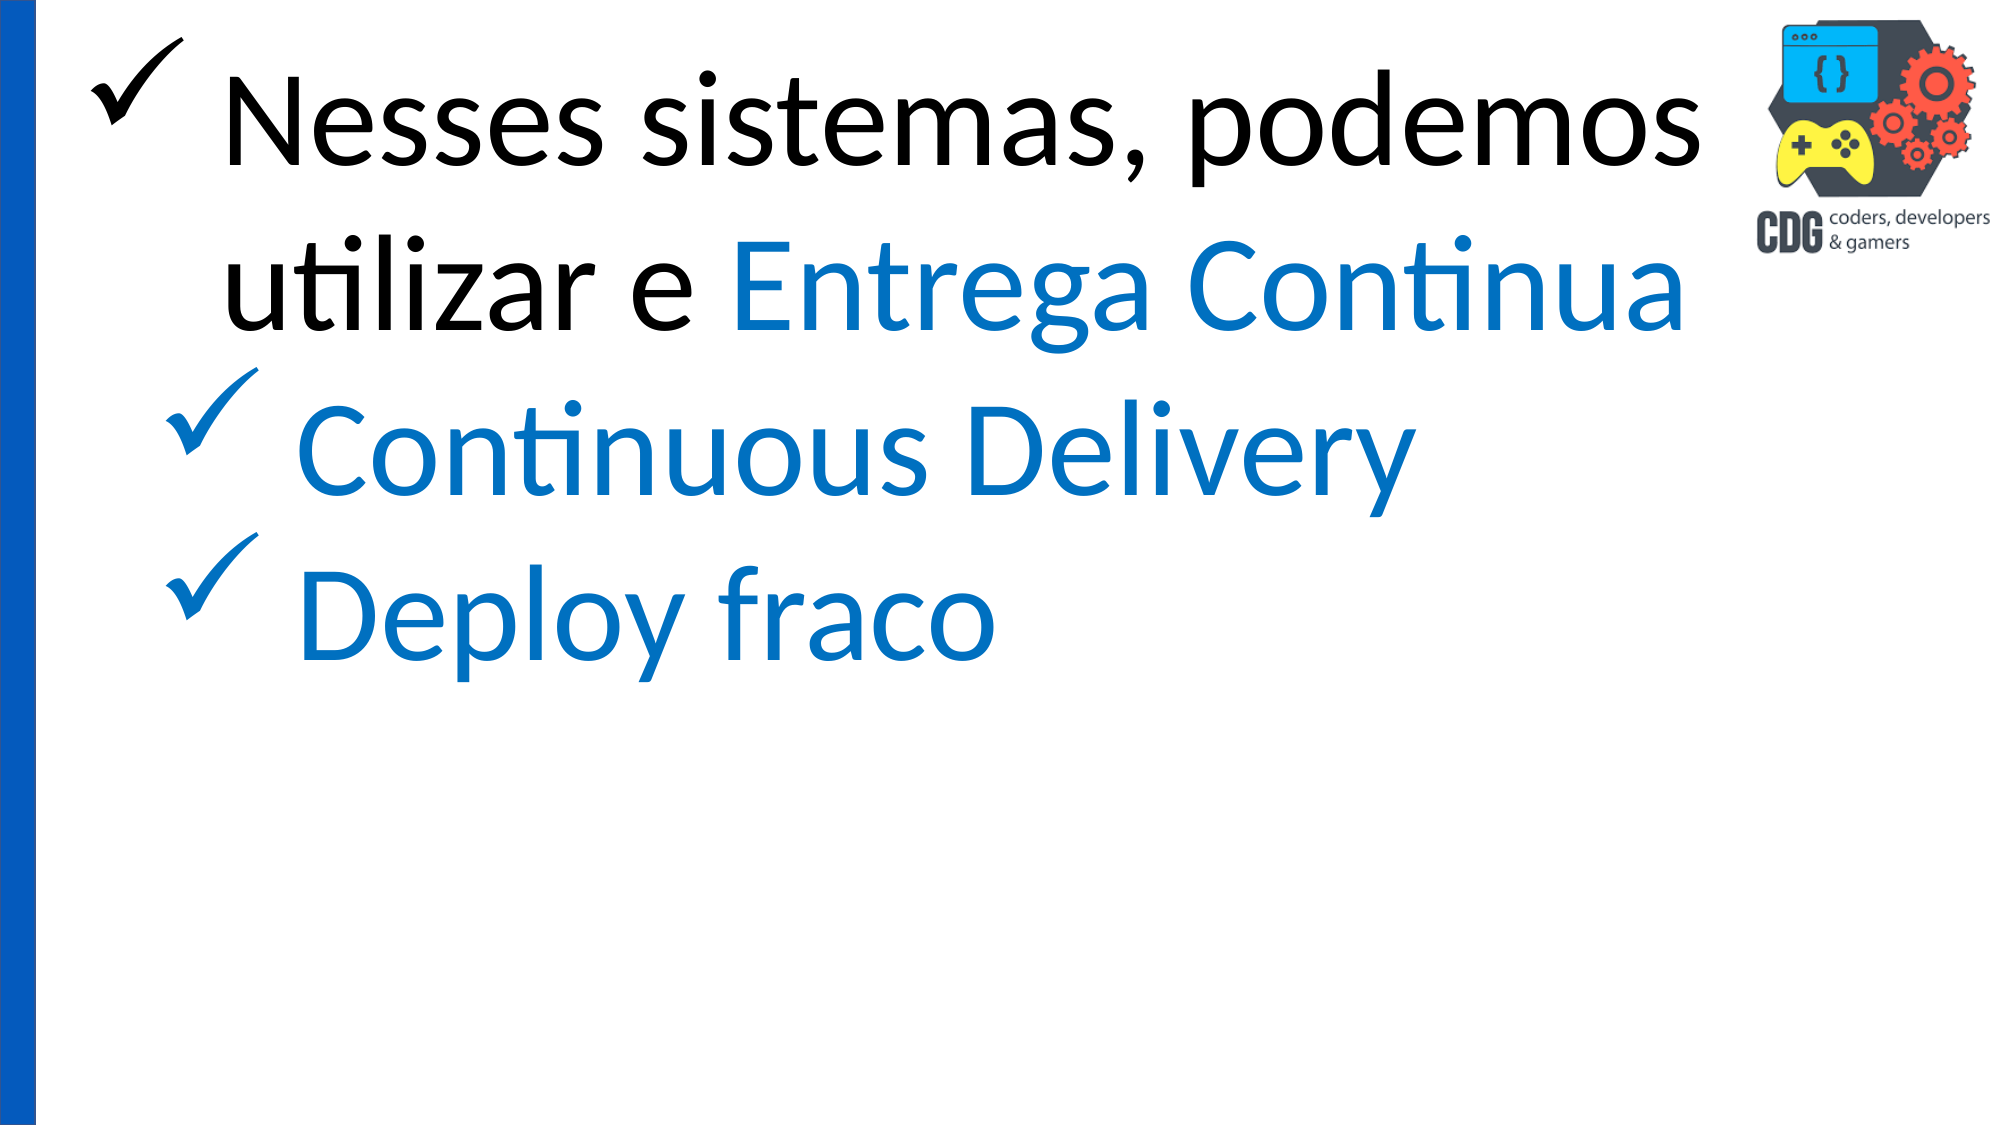

Nesses sistemas, podemos utilizar e Entrega Continua
Continuous Delivery
Deploy fraco